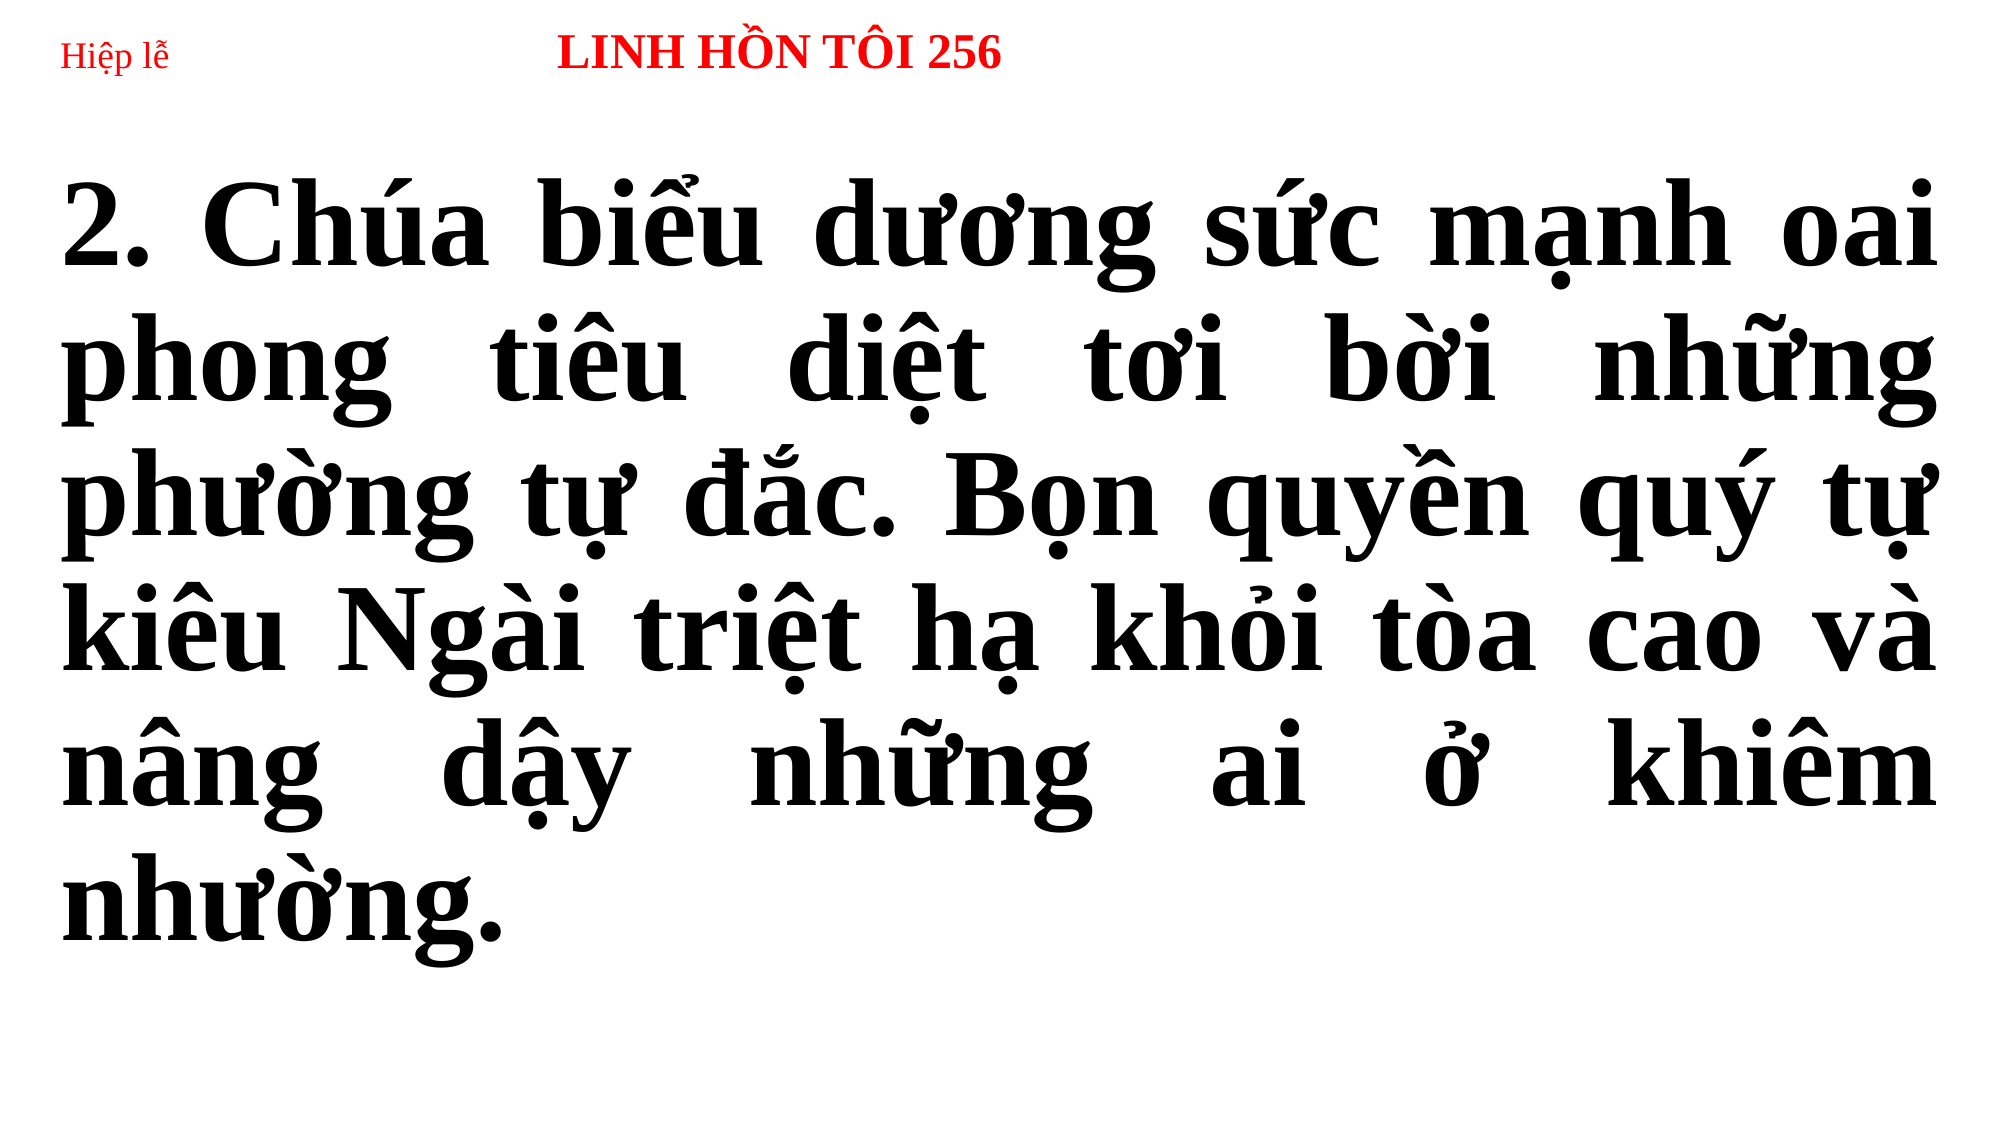

# Hiệp lễ                        	     LINH HỒN TÔI 256
2. Chúa biểu dương sức mạnh oai phong tiêu diệt tơi bời những phường tự đắc. Bọn quyền quý tự kiêu Ngài triệt hạ khỏi tòa cao và nâng dậy những ai ở khiêm nhường.